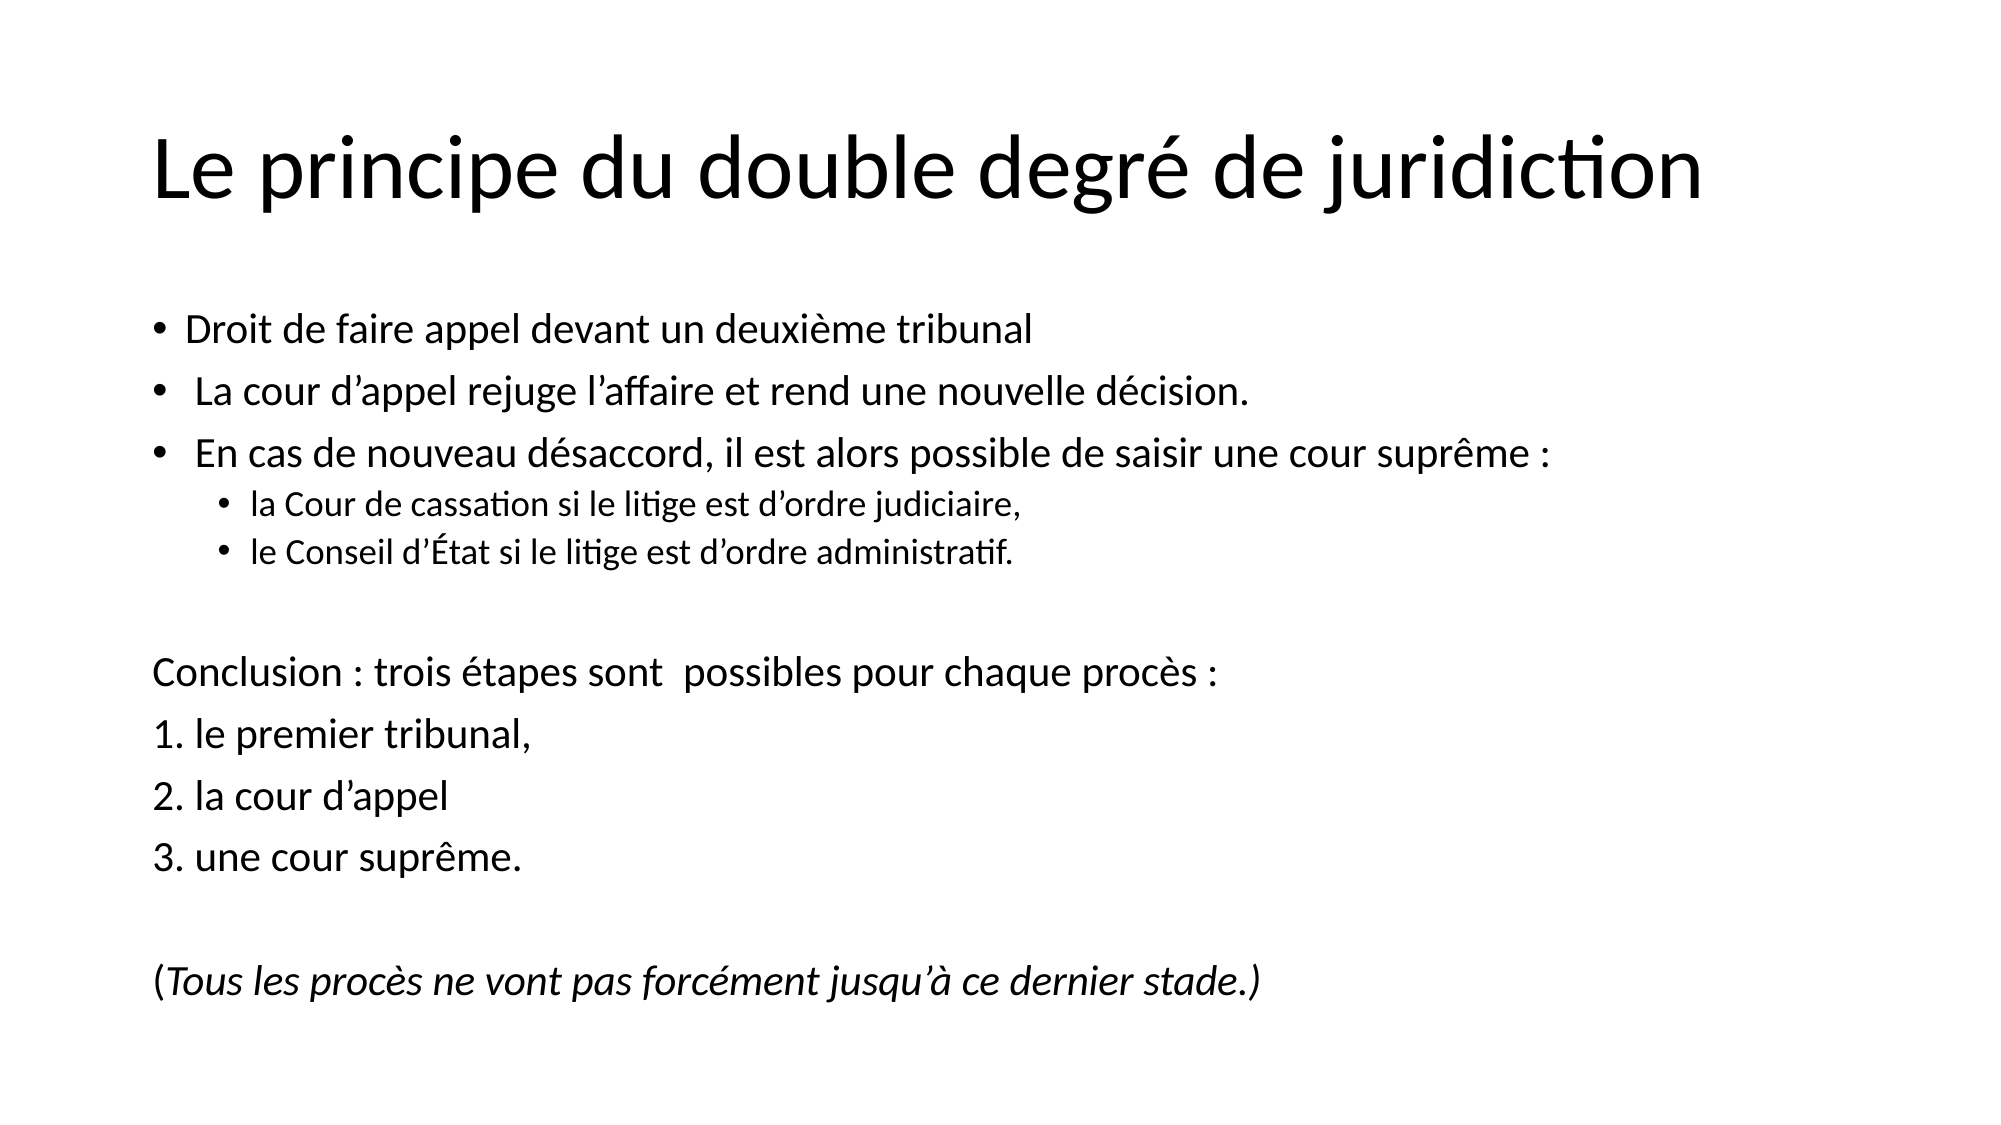

# Le principe du double degré de juridiction
Droit de faire appel devant un deuxième tribunal
 La cour d’appel rejuge l’affaire et rend une nouvelle décision.
 En cas de nouveau désaccord, il est alors possible de saisir une cour suprême :
la Cour de cassation si le litige est d’ordre judiciaire,
le Conseil d’État si le litige est d’ordre administratif.

Conclusion : trois étapes sont  possibles pour chaque procès :
1. le premier tribunal,
2. la cour d’appel
3. une cour suprême.

(Tous les procès ne vont pas forcément jusqu’à ce dernier stade.)